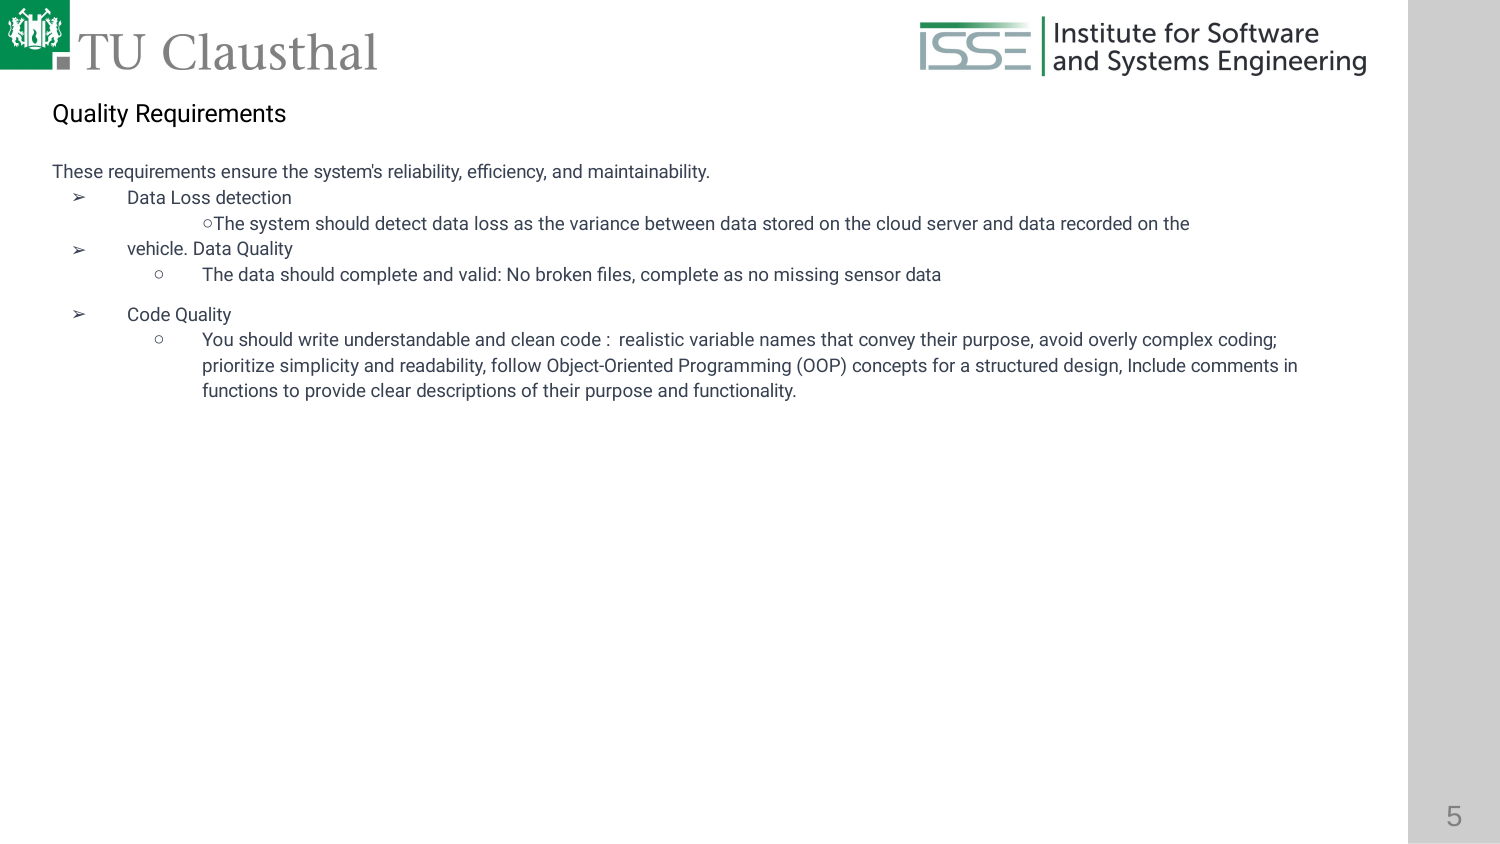

# Quality Requirements
These requirements ensure the system's reliability, eﬃciency, and maintainability.
Data Loss detection
The system should detect data loss as the variance between data stored on the cloud server and data recorded on the vehicle. Data Quality
The data should complete and valid: No broken ﬁles, complete as no missing sensor data
➢
Code Quality
You should write understandable and clean code : realistic variable names that convey their purpose, avoid overly complex coding; prioritize simplicity and readability, follow Object-Oriented Programming (OOP) concepts for a structured design, Include comments in functions to provide clear descriptions of their purpose and functionality.
5